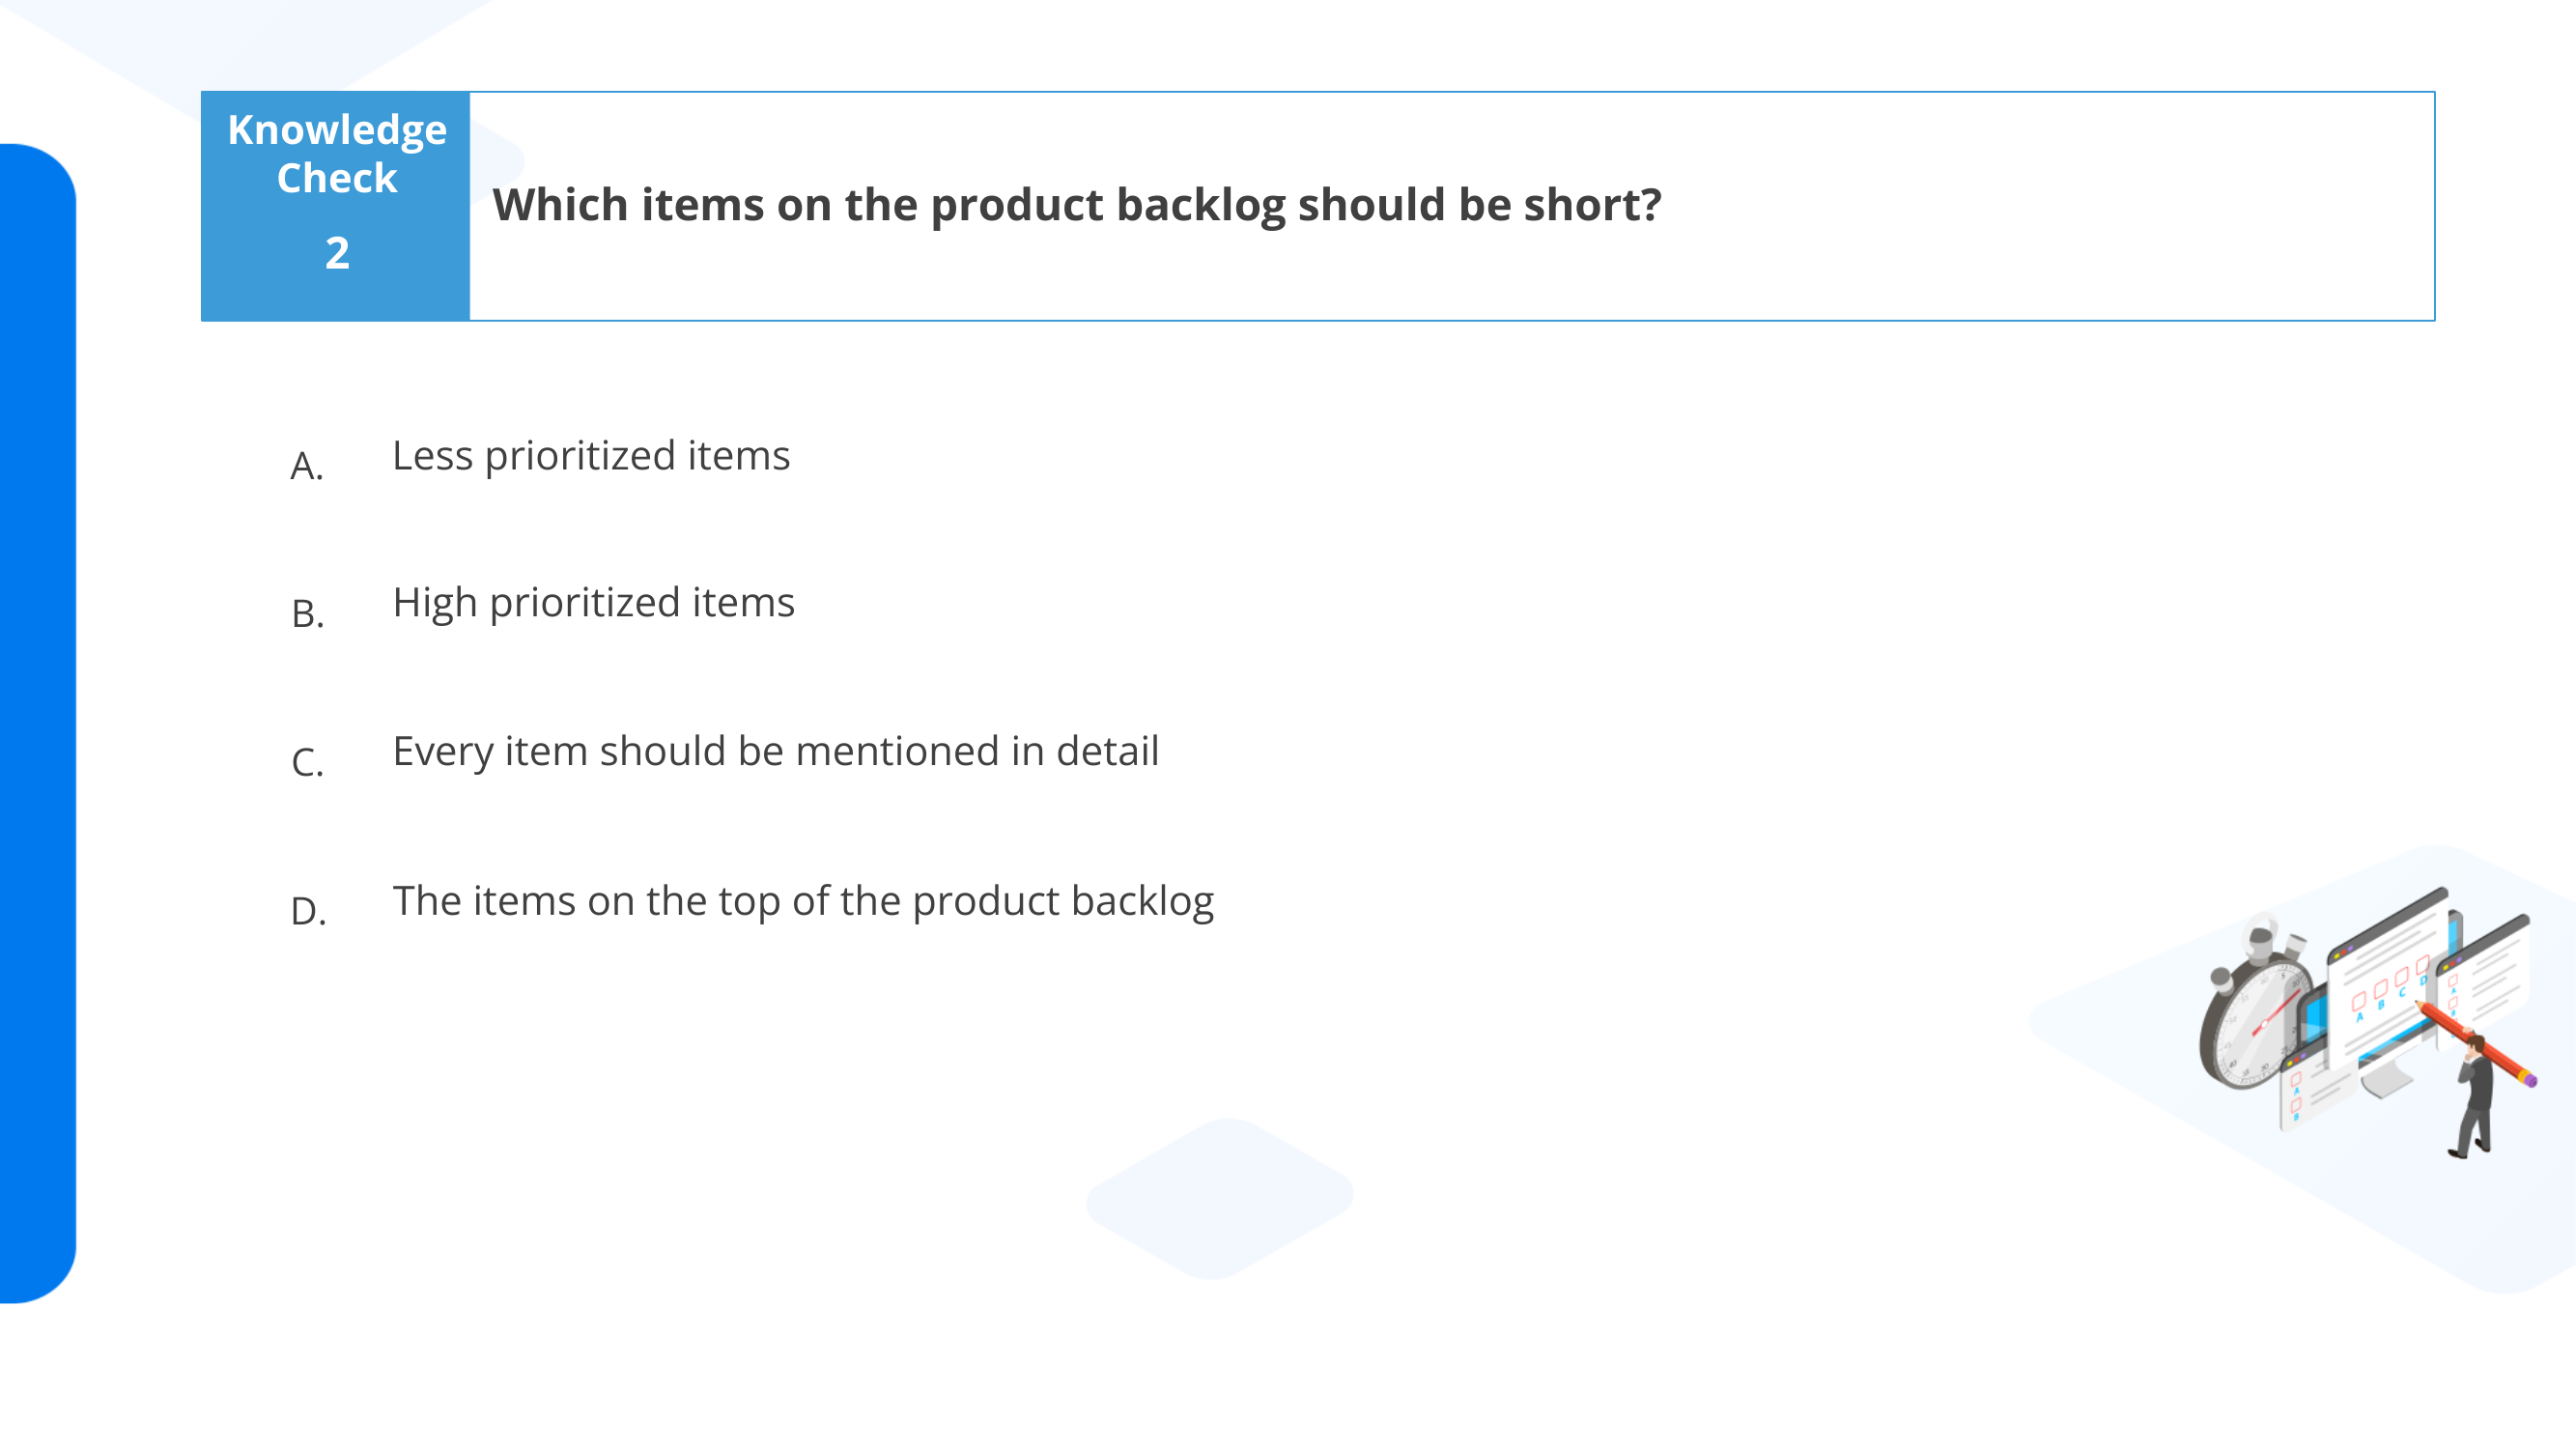

Which items on the product backlog should be short?
2
Less prioritized items
High prioritized items
Every item should be mentioned in detail
The items on the top of the product backlog